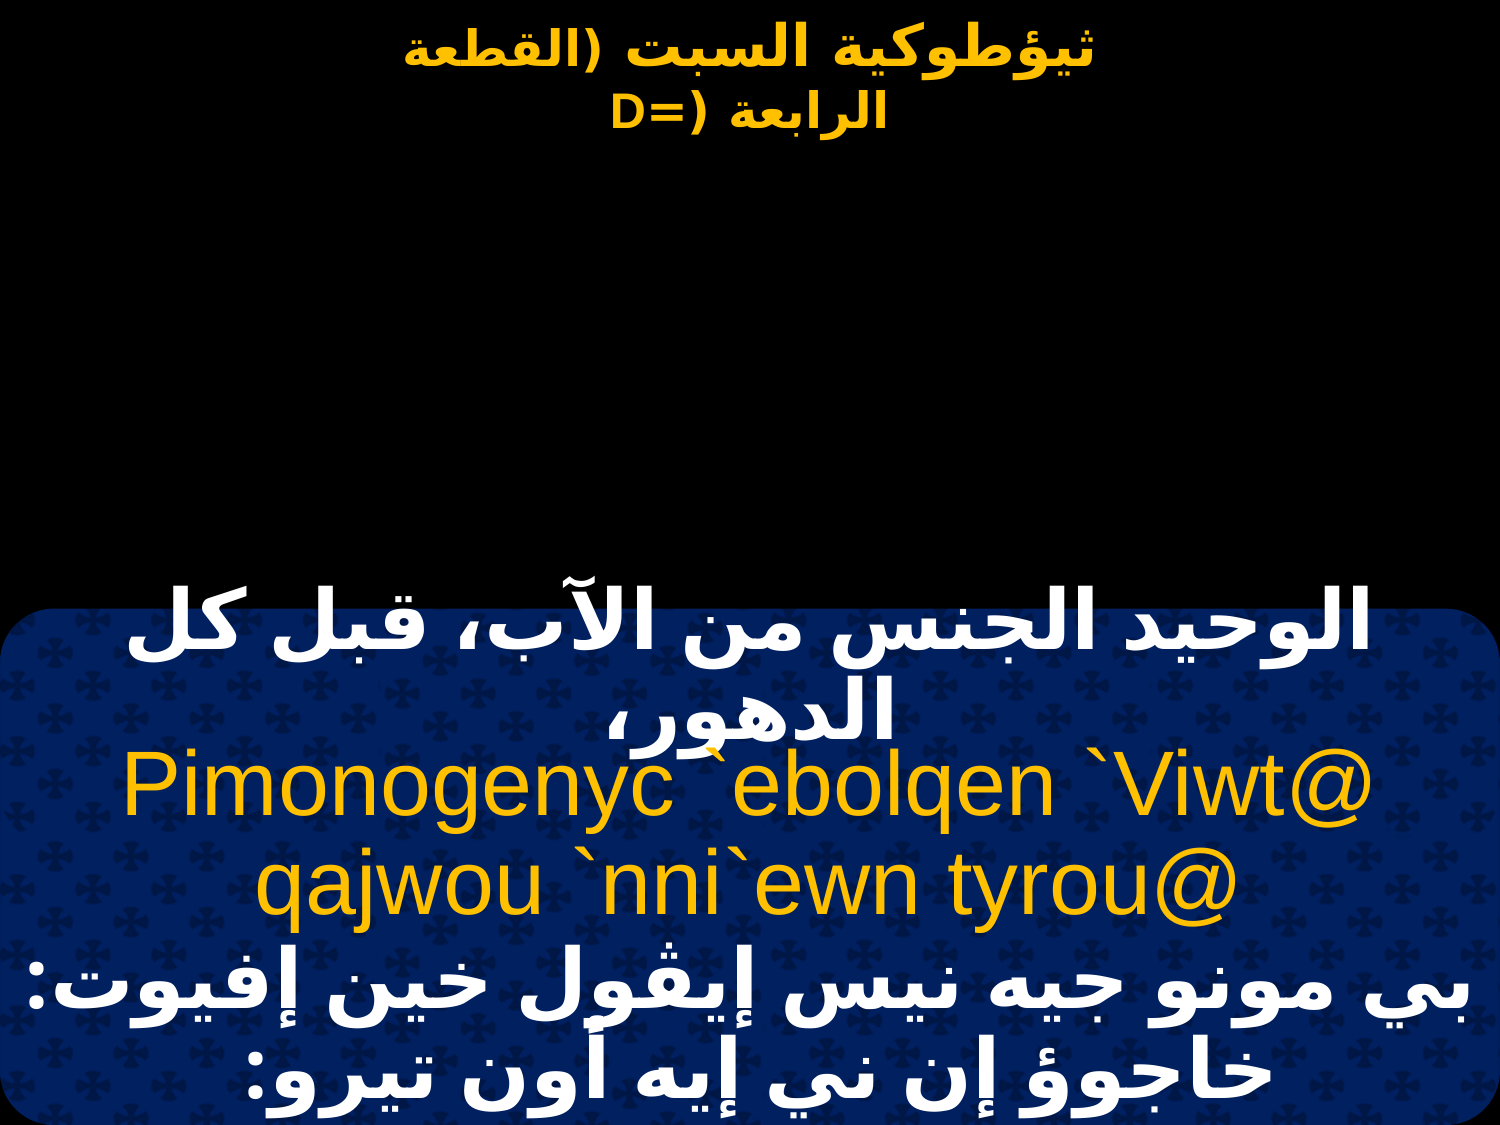

#
الوحيد الجنس من الآب، قبل كل الدهور،
Pimonogenyc `ebolqen `Viwt@ qajwou `nni`ewn tyrou@
بي مونو جيه نيس إيڤول خين إفيوت: خاجوؤ إن ني إيه أون تيرو: